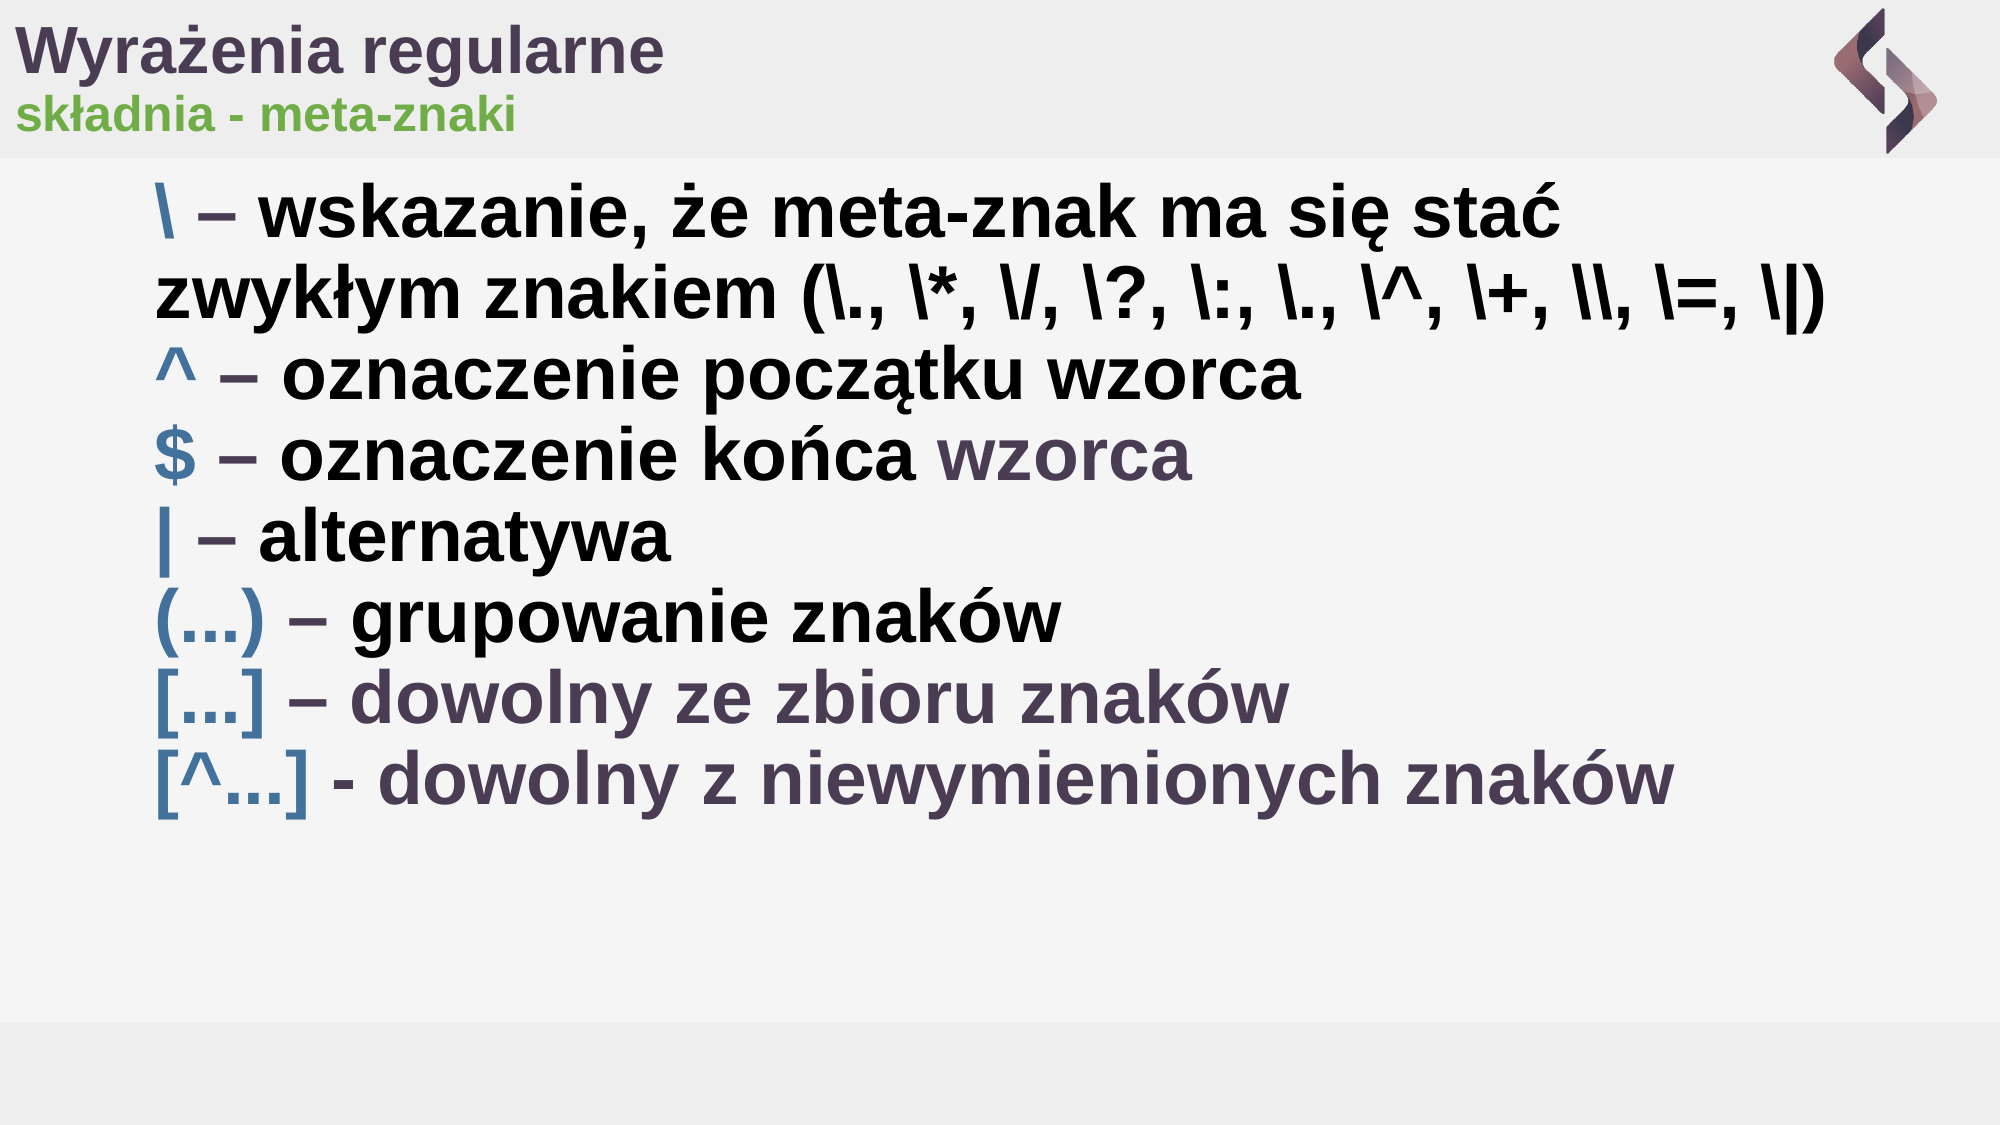

# Wyrażenia regularne
składnia - meta-znaki
\ – wskazanie, że meta-znak ma się stać zwykłym znakiem (\., \*, \/, \?, \:, \., \^, \+, \\, \=, \|)
^ – oznaczenie początku wzorca
$ – oznaczenie końca wzorca
| – alternatywa
(...) – grupowanie znaków
[...] – dowolny ze zbioru znaków
[^...] - dowolny z niewymienionych znaków